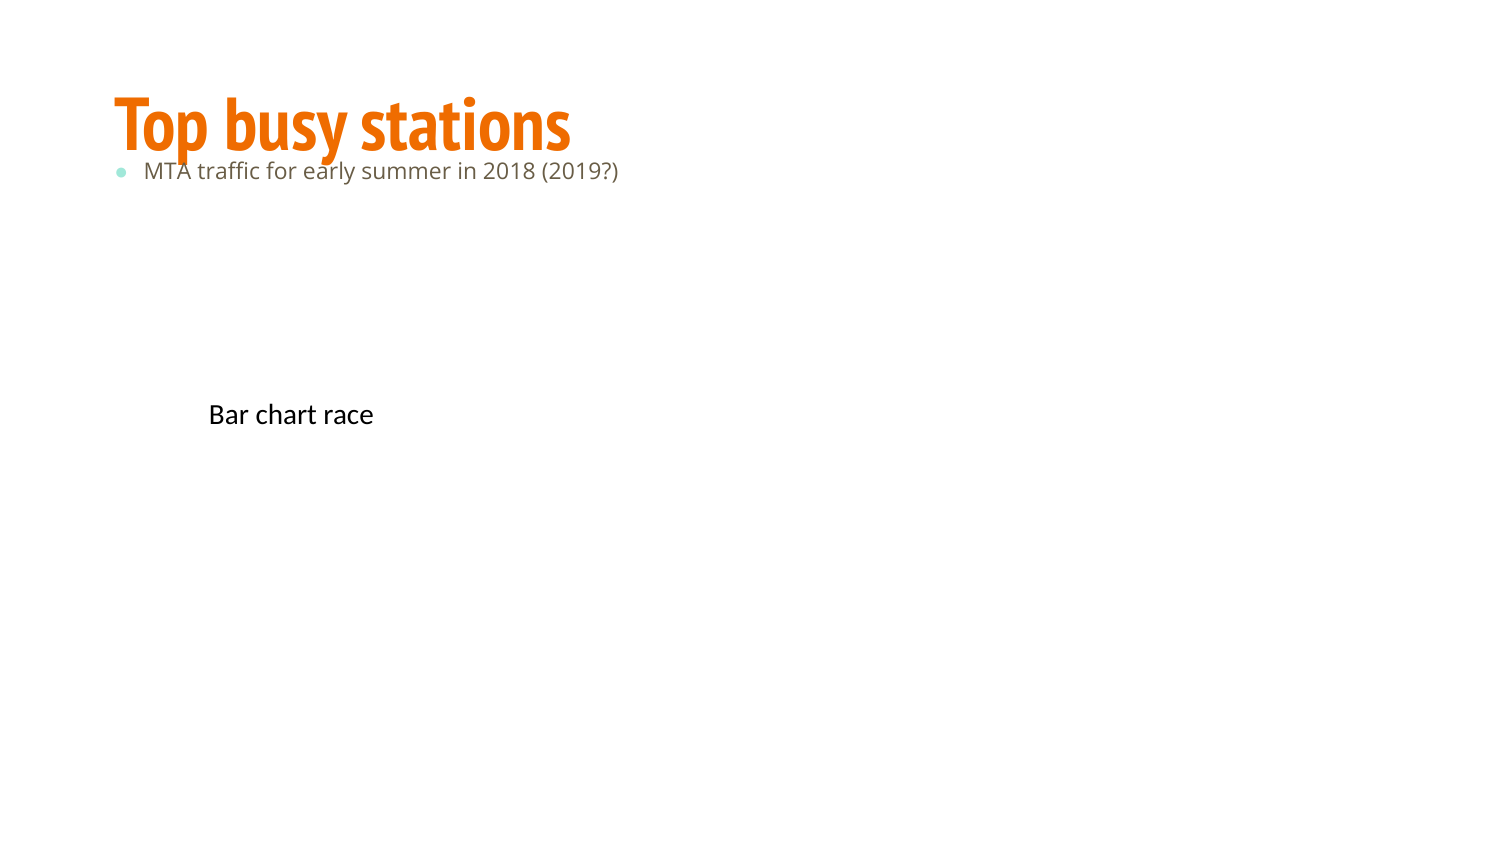

# Top busy stations
MTA traffic for early summer in 2018 (2019?)
Bar chart race